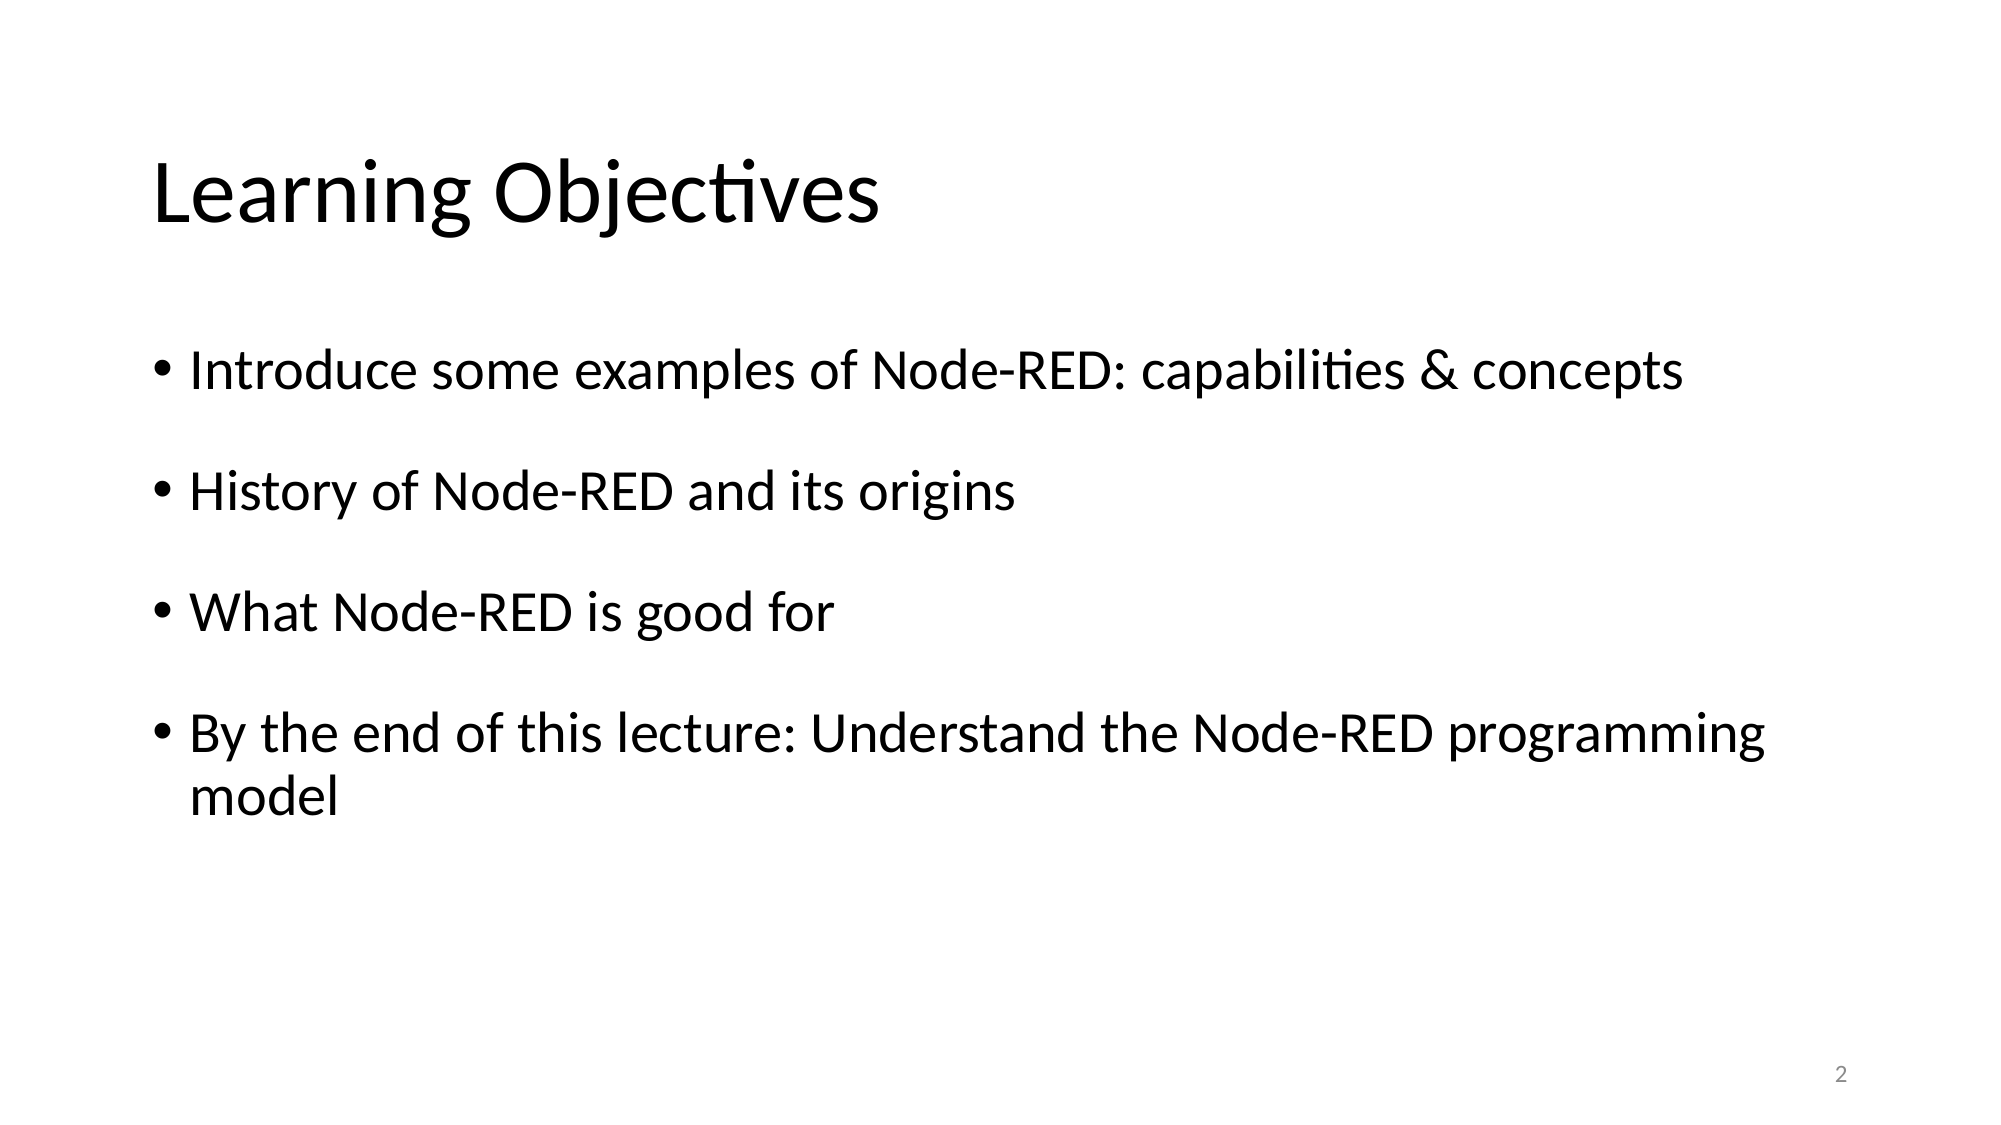

# Learning Objectives
Introduce some examples of Node-RED: capabilities & concepts
History of Node-RED and its origins
What Node-RED is good for
By the end of this lecture: Understand the Node-RED programming model
2